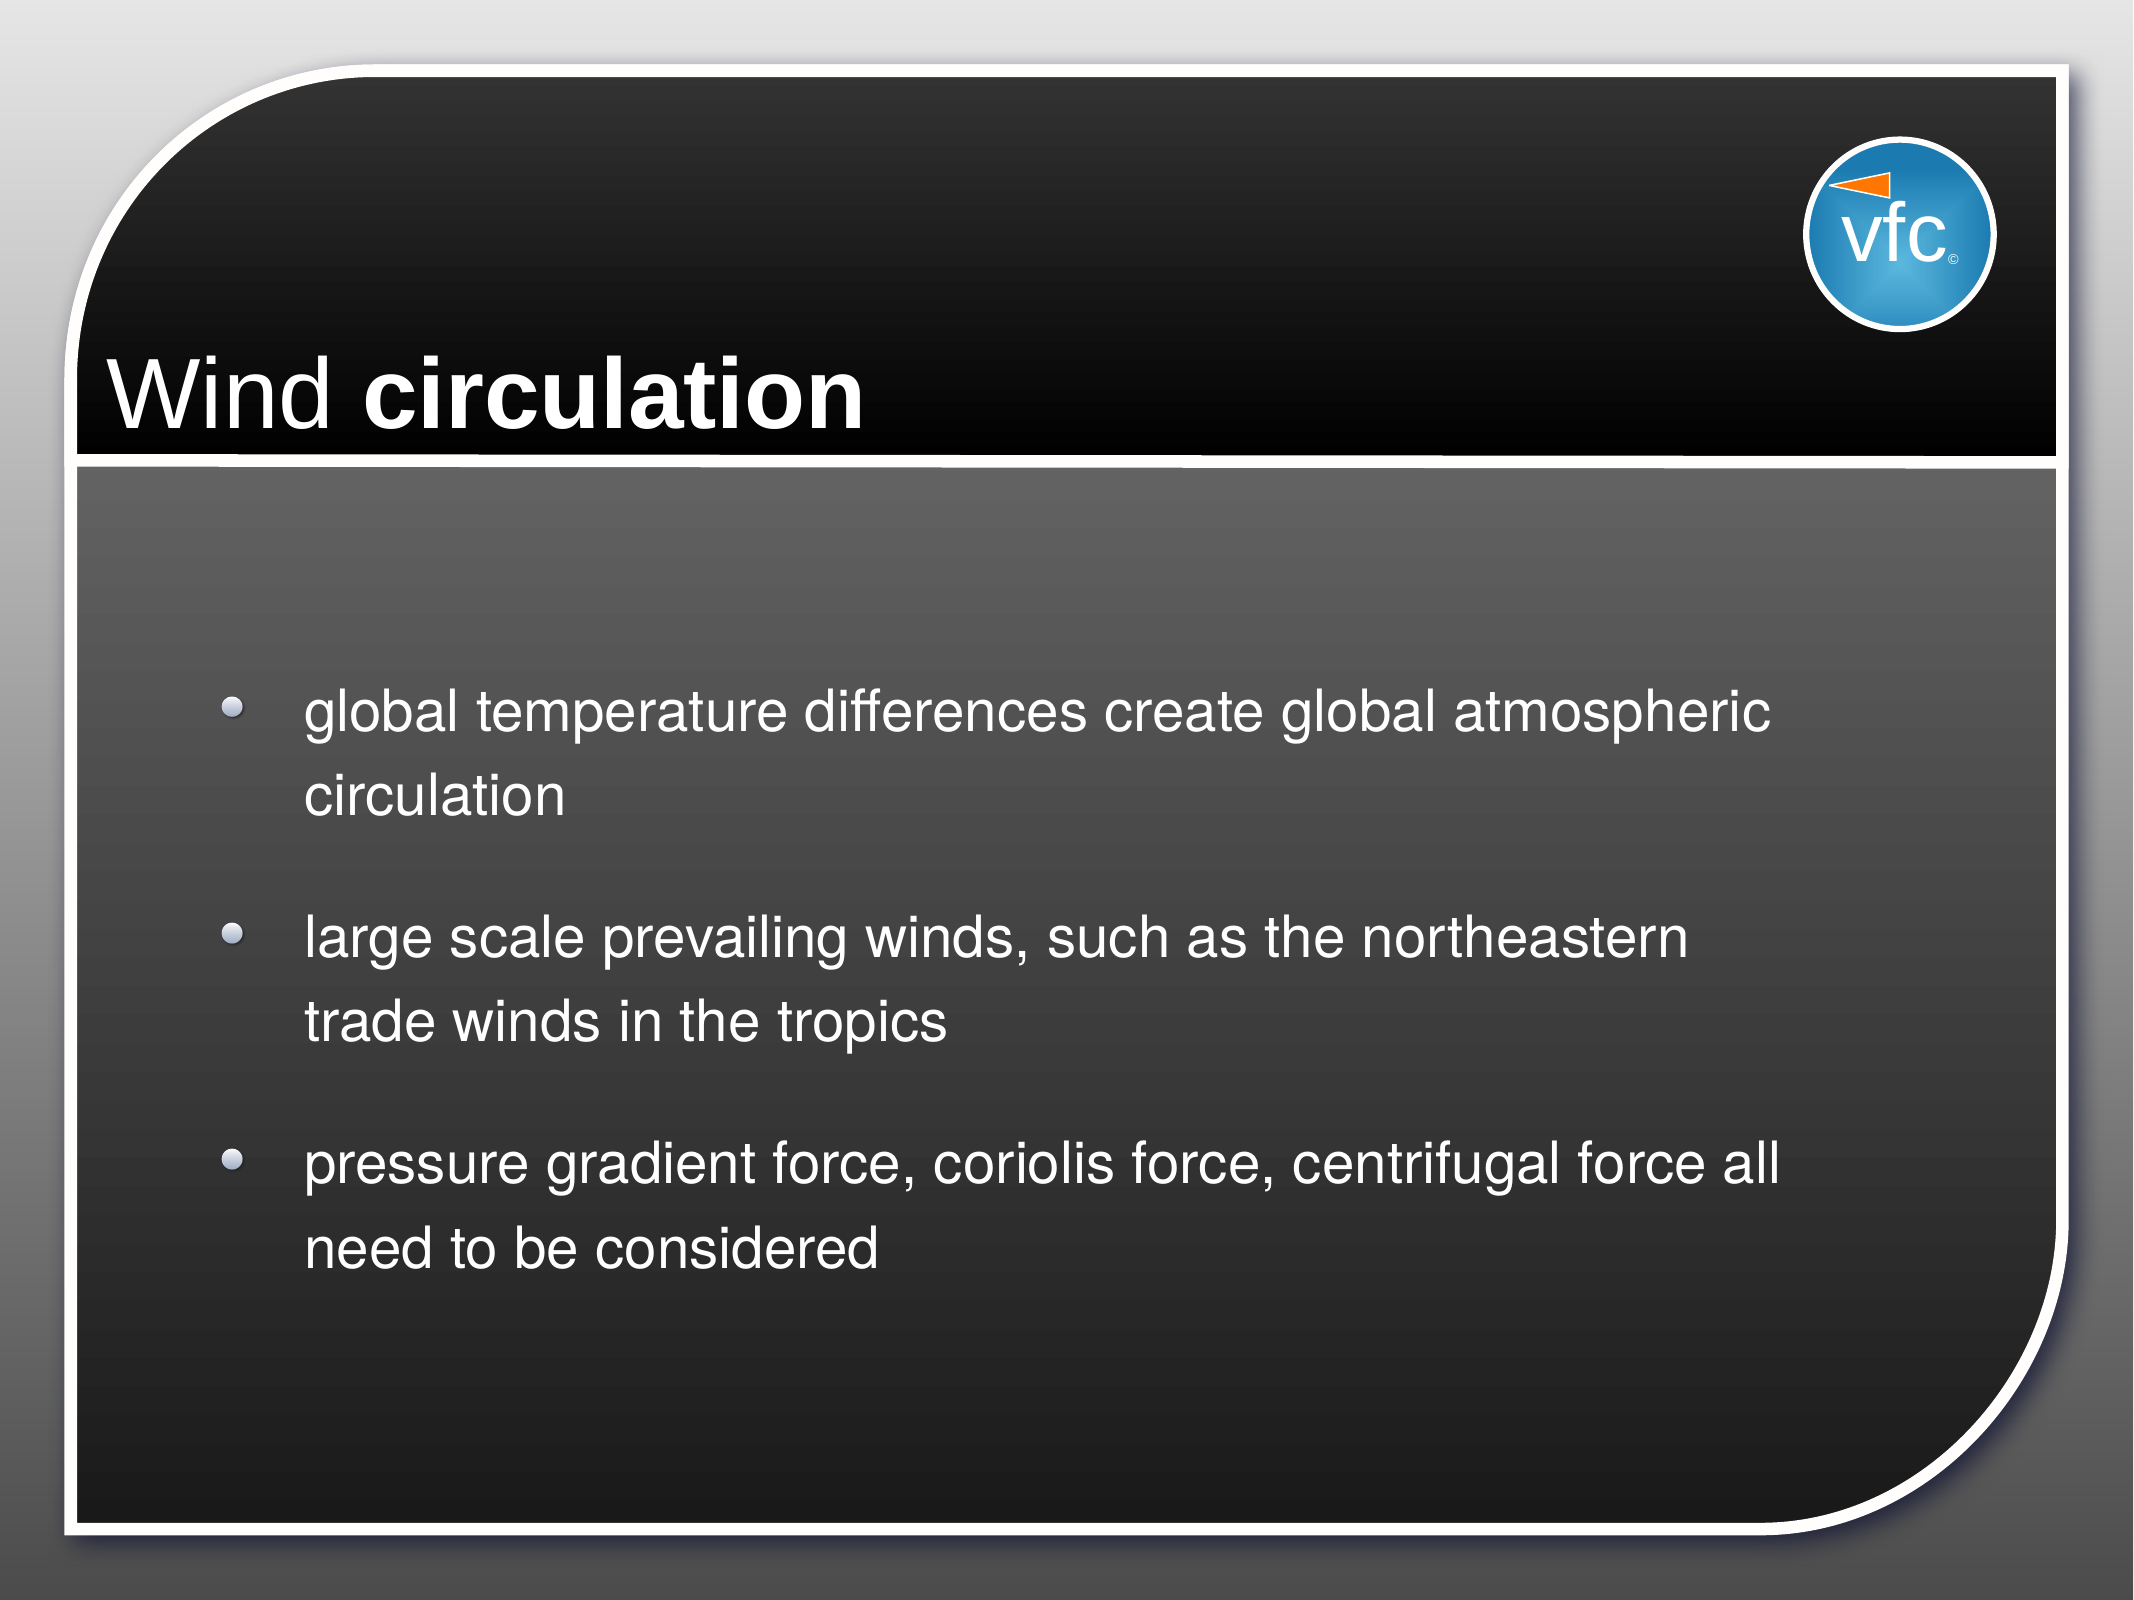

vfc©

# Wind circulation

global temperature differences create global atmospheric circulation
large scale prevailing winds, such as the northeastern trade winds in the tropics
pressure gradient force, coriolis force, centrifugal force all need to be considered